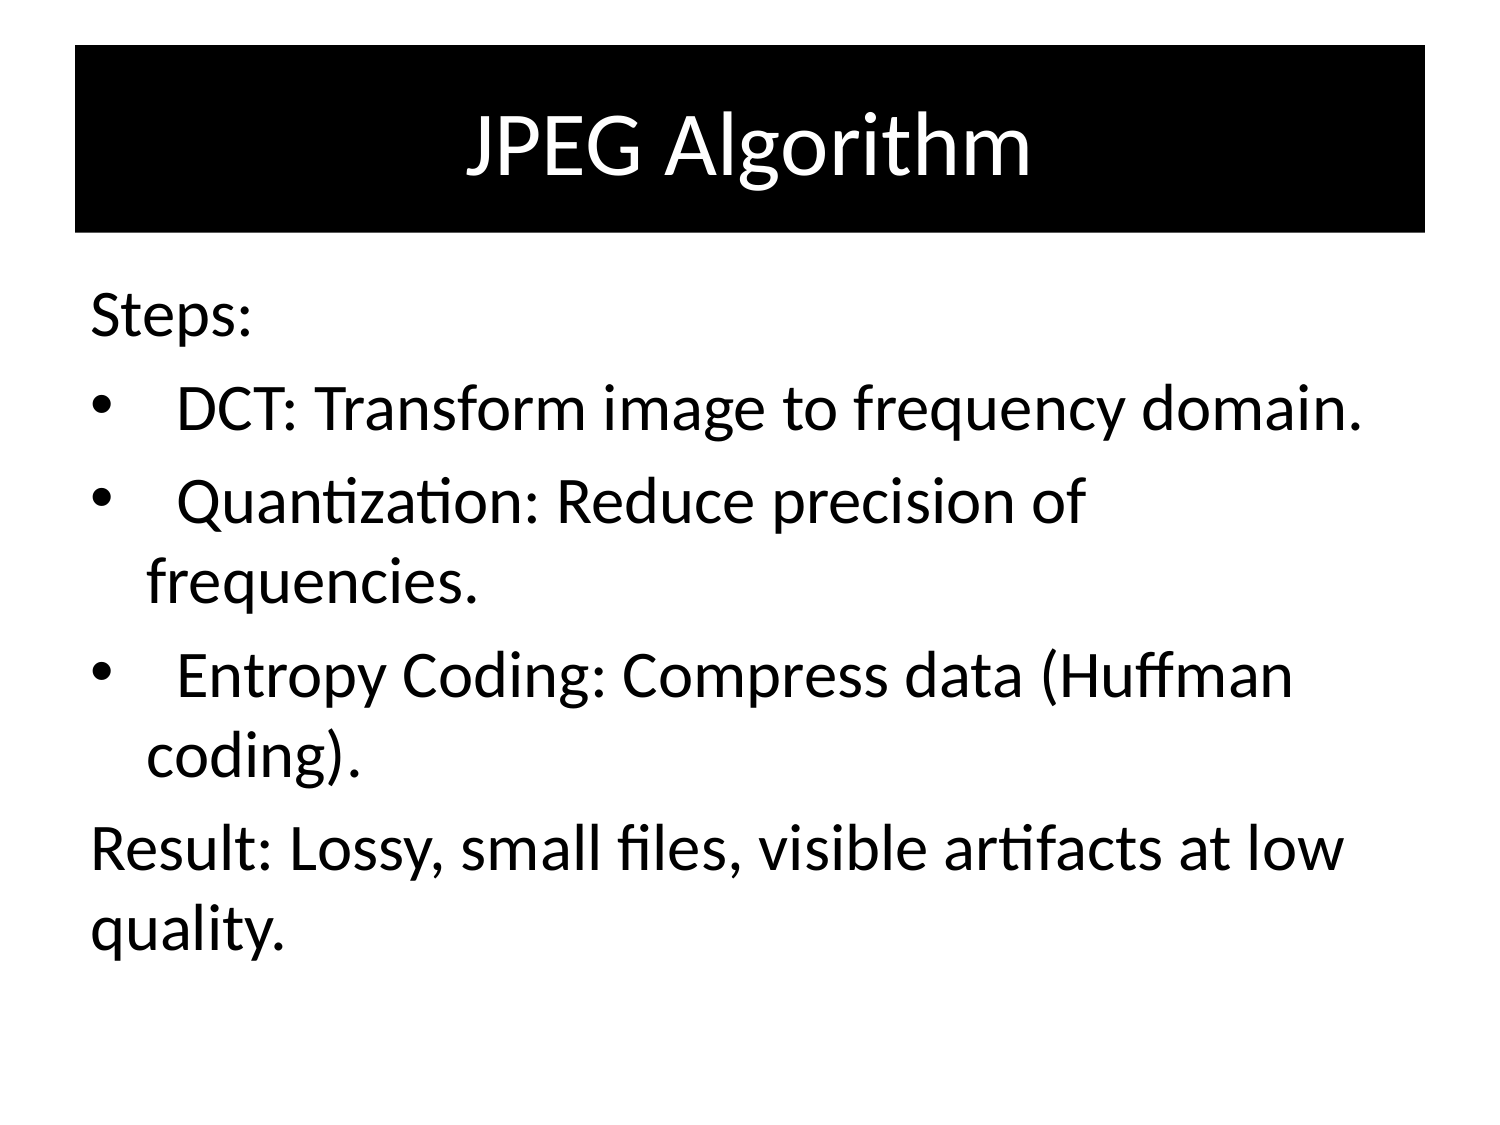

# JPEG Algorithm
Steps:
  DCT: Transform image to frequency domain.
  Quantization: Reduce precision of frequencies.
  Entropy Coding: Compress data (Huffman coding).
Result: Lossy, small files, visible artifacts at low quality.